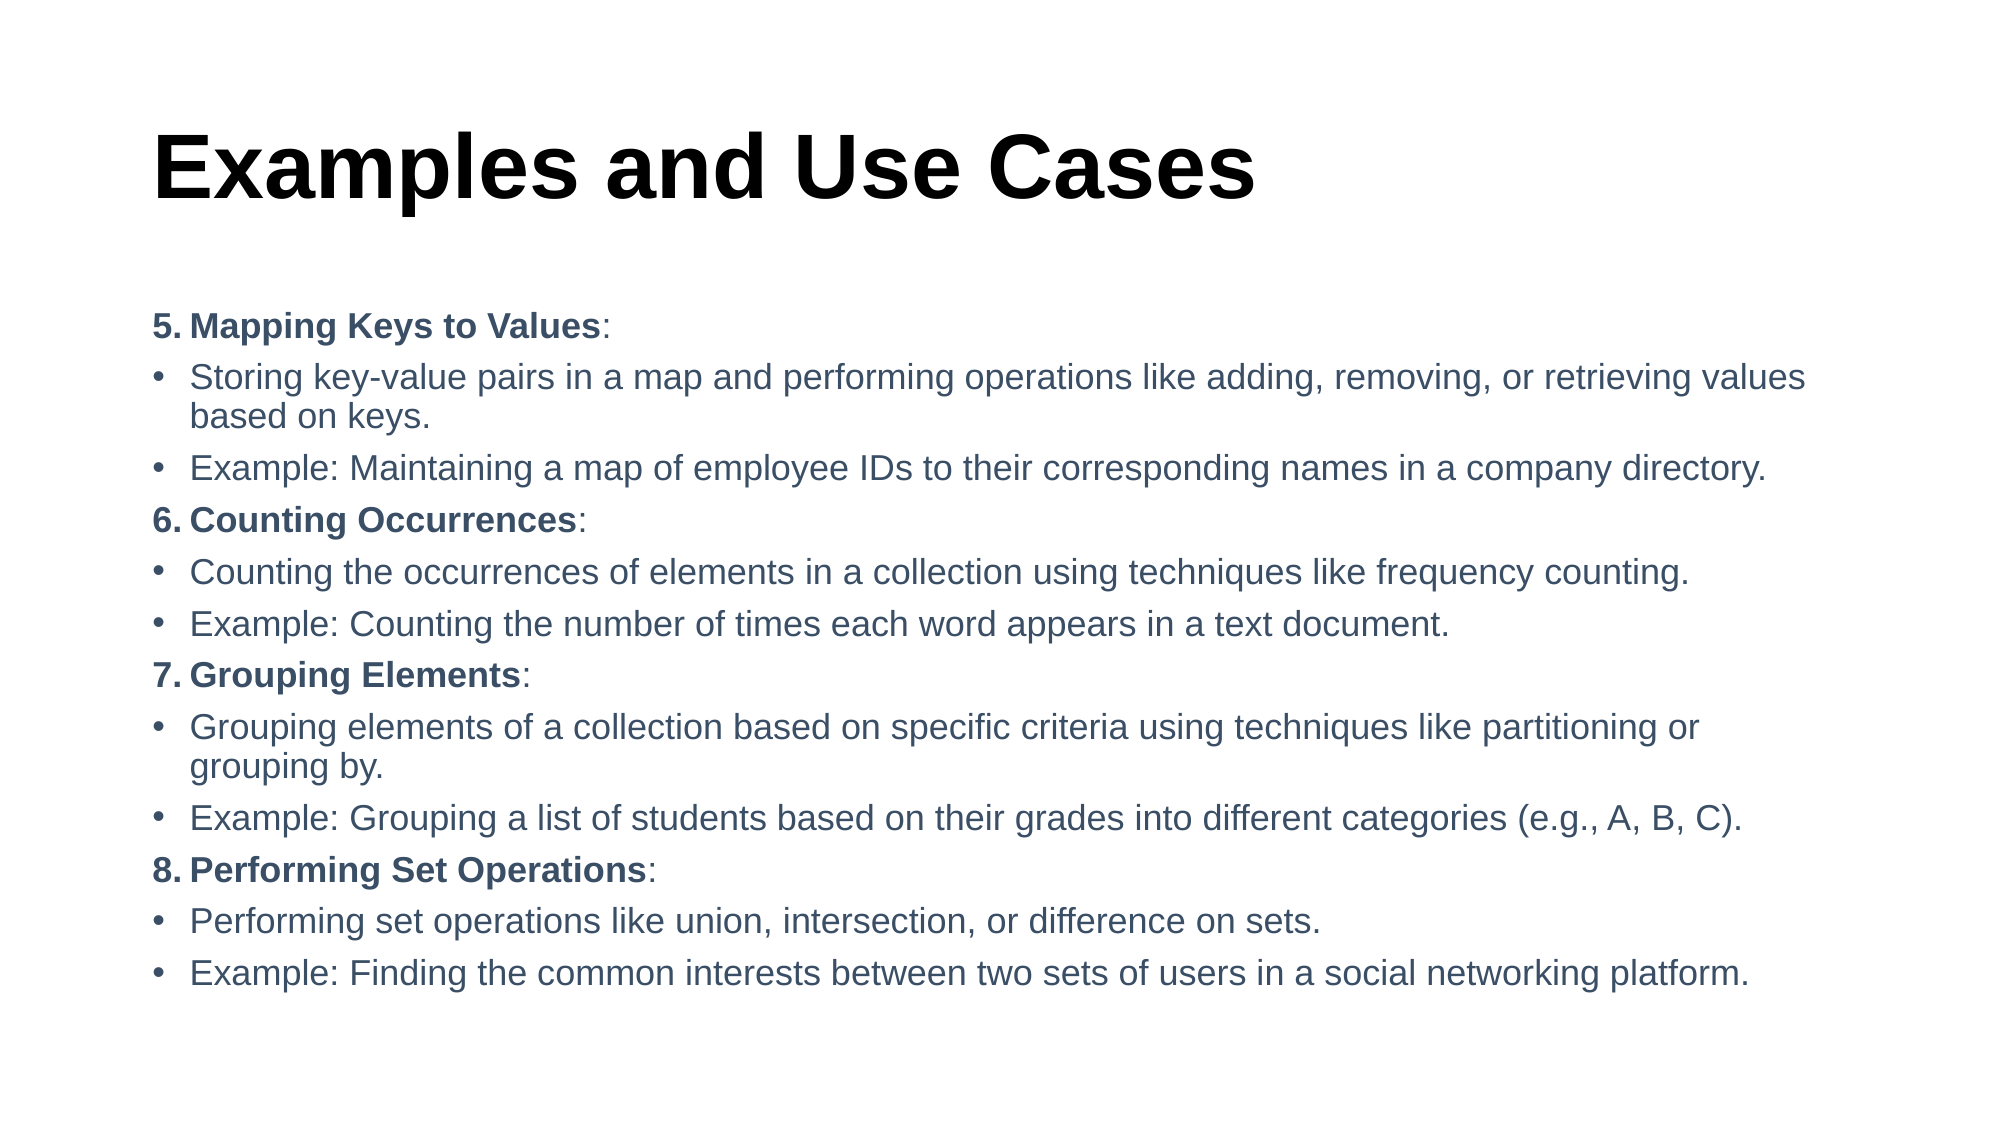

# Examples and Use Cases
Mapping Keys to Values:
Storing key-value pairs in a map and performing operations like adding, removing, or retrieving values based on keys.
Example: Maintaining a map of employee IDs to their corresponding names in a company directory.
Counting Occurrences:
Counting the occurrences of elements in a collection using techniques like frequency counting.
Example: Counting the number of times each word appears in a text document.
Grouping Elements:
Grouping elements of a collection based on specific criteria using techniques like partitioning or grouping by.
Example: Grouping a list of students based on their grades into different categories (e.g., A, B, C).
Performing Set Operations:
Performing set operations like union, intersection, or difference on sets.
Example: Finding the common interests between two sets of users in a social networking platform.